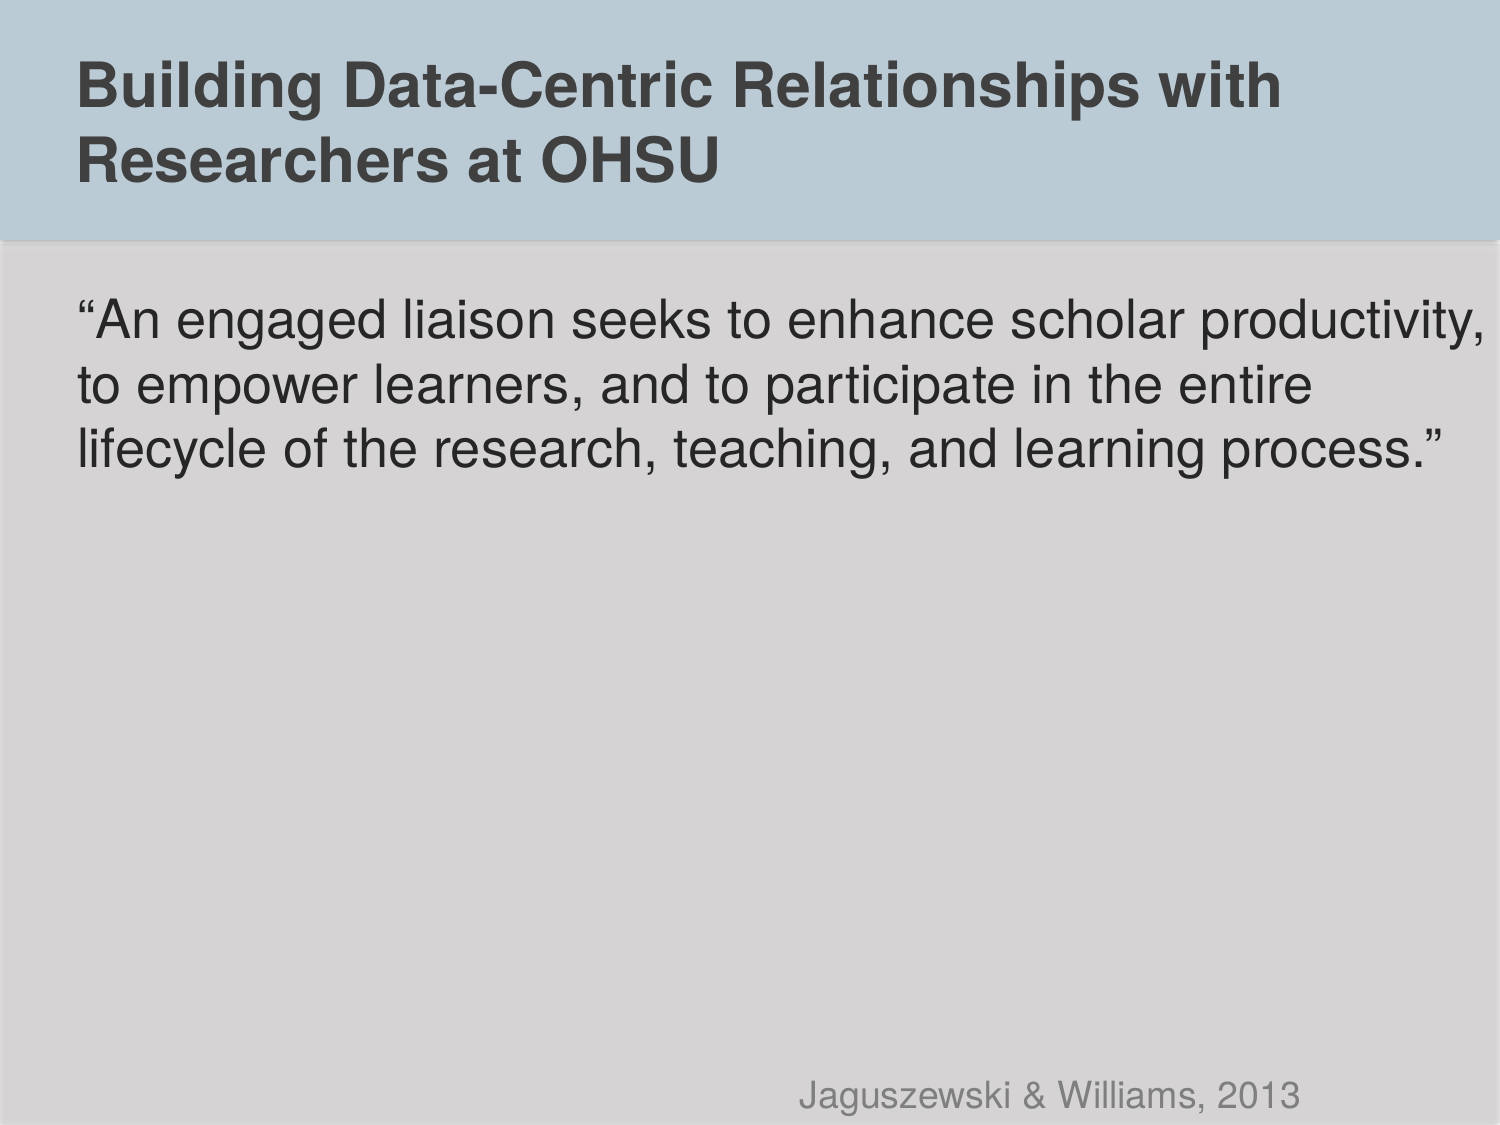

Building Data-Centric Relationships with Researchers at OHSU

“An engaged liaison seeks to enhance scholar productivity, to empower learners, and to participate in the entire lifecycle of the research, teaching, and learning process.”

Jaguszewski & Williams, 2013